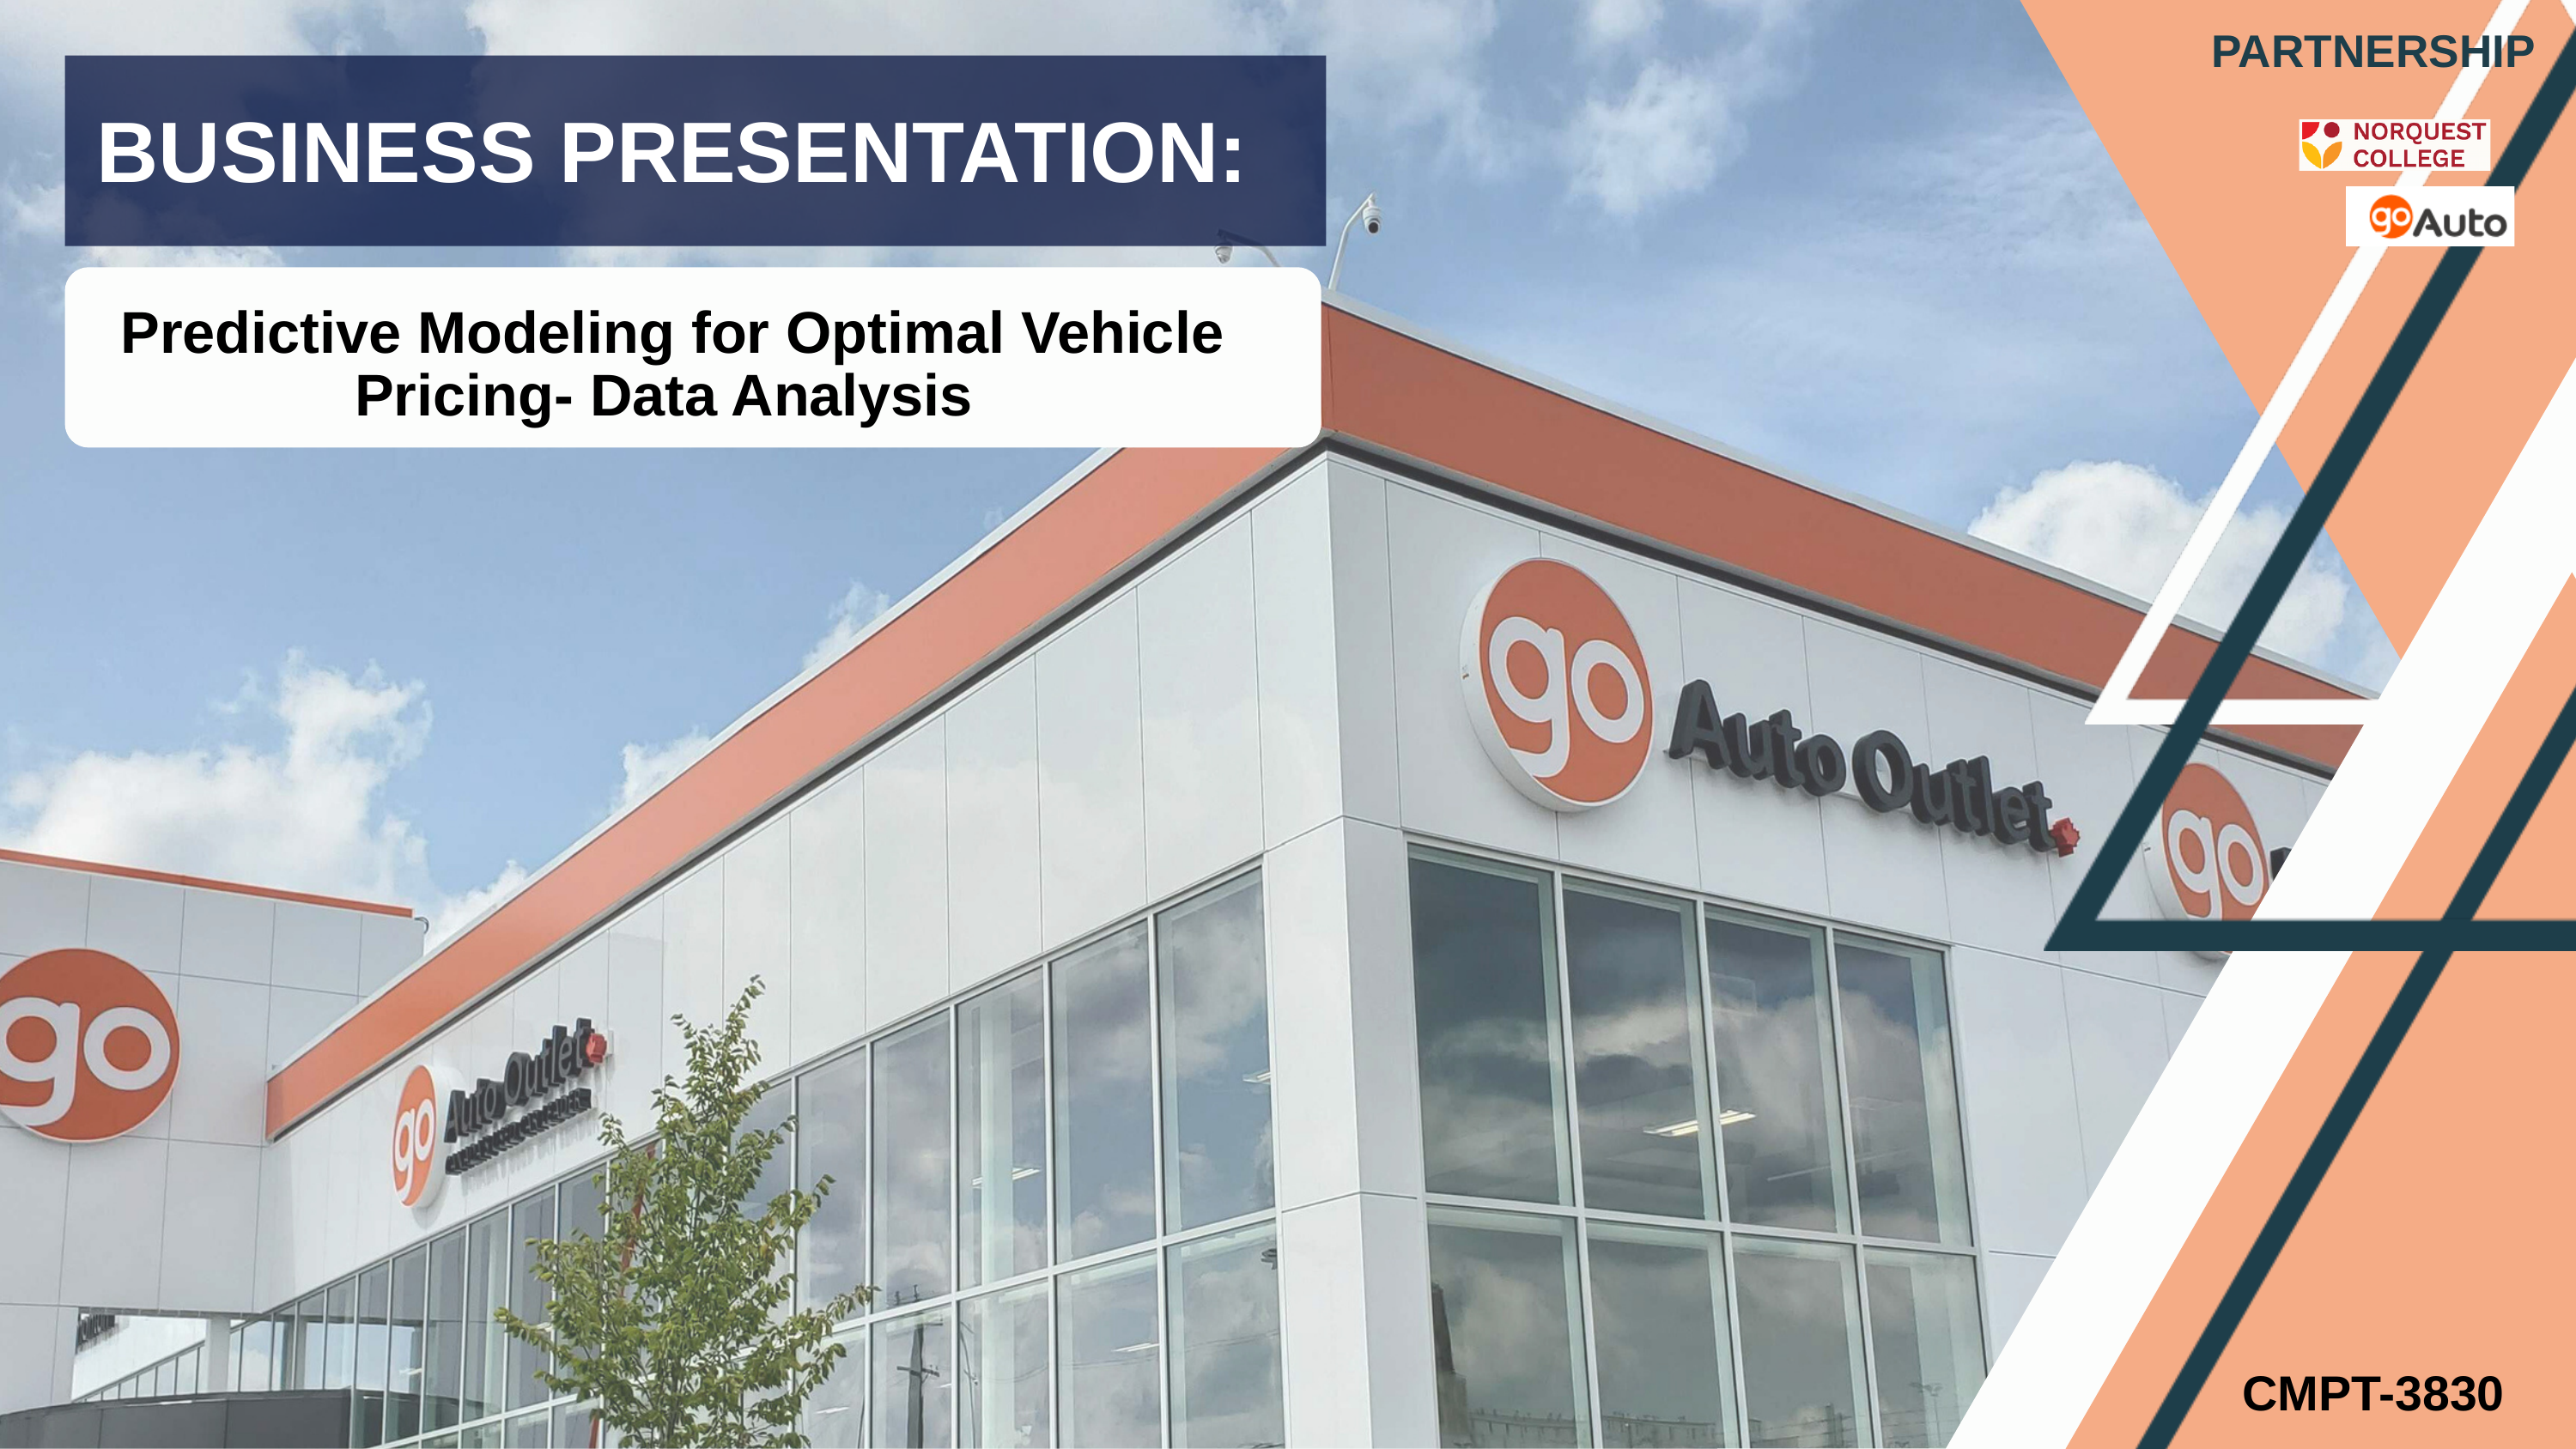

PARTNERSHIP

BUSINESS PRESENTATION:

 Predictive Modeling for Optimal Vehicle Pricing- Data Analysis

CMPT-3830